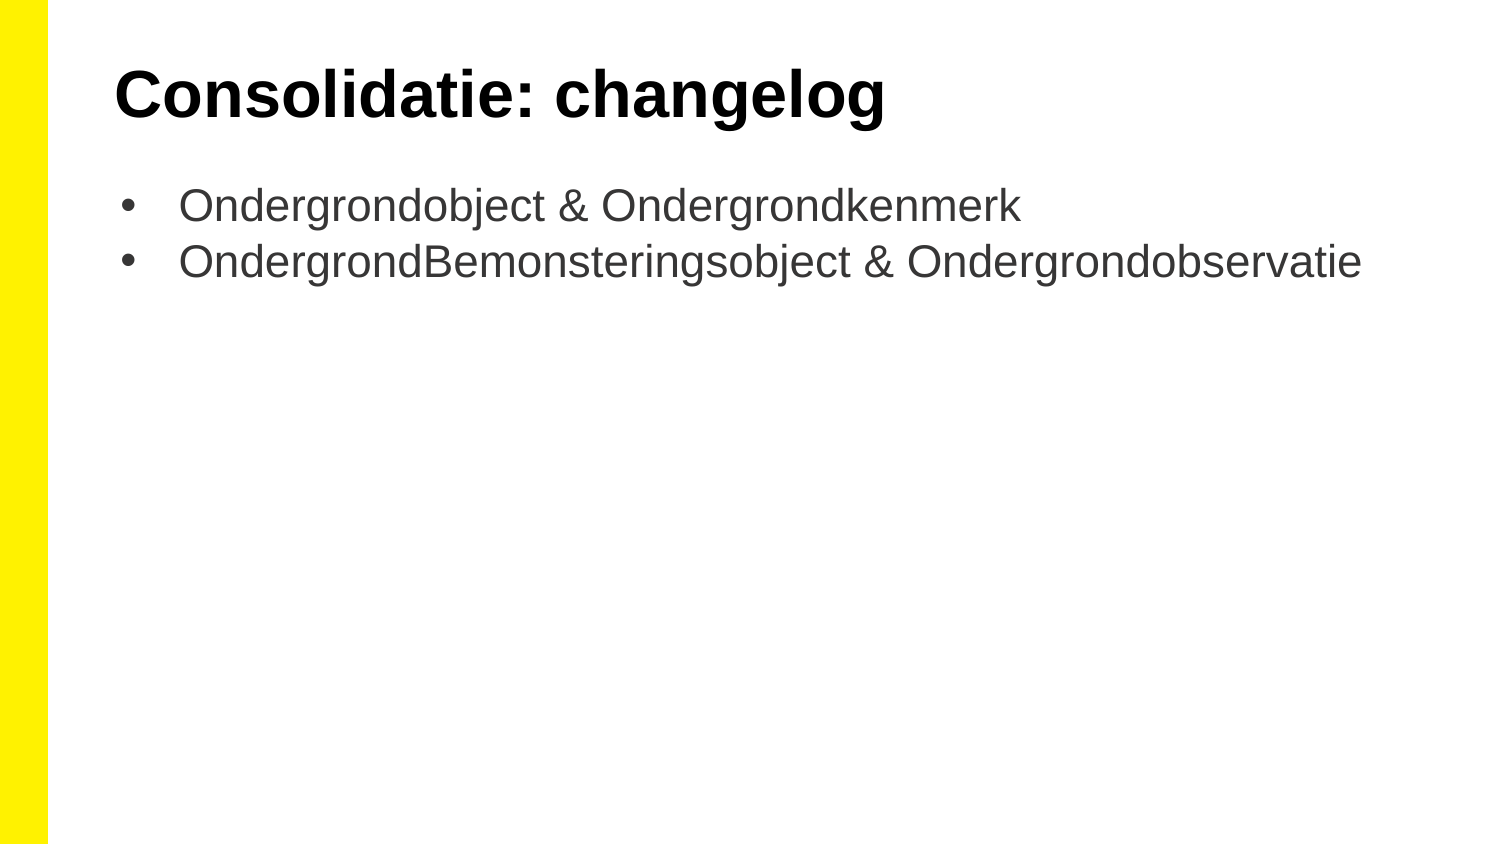

Consolidatie: changelog
Ondergrondobject & Ondergrondkenmerk
OndergrondBemonsteringsobject & Ondergrondobservatie